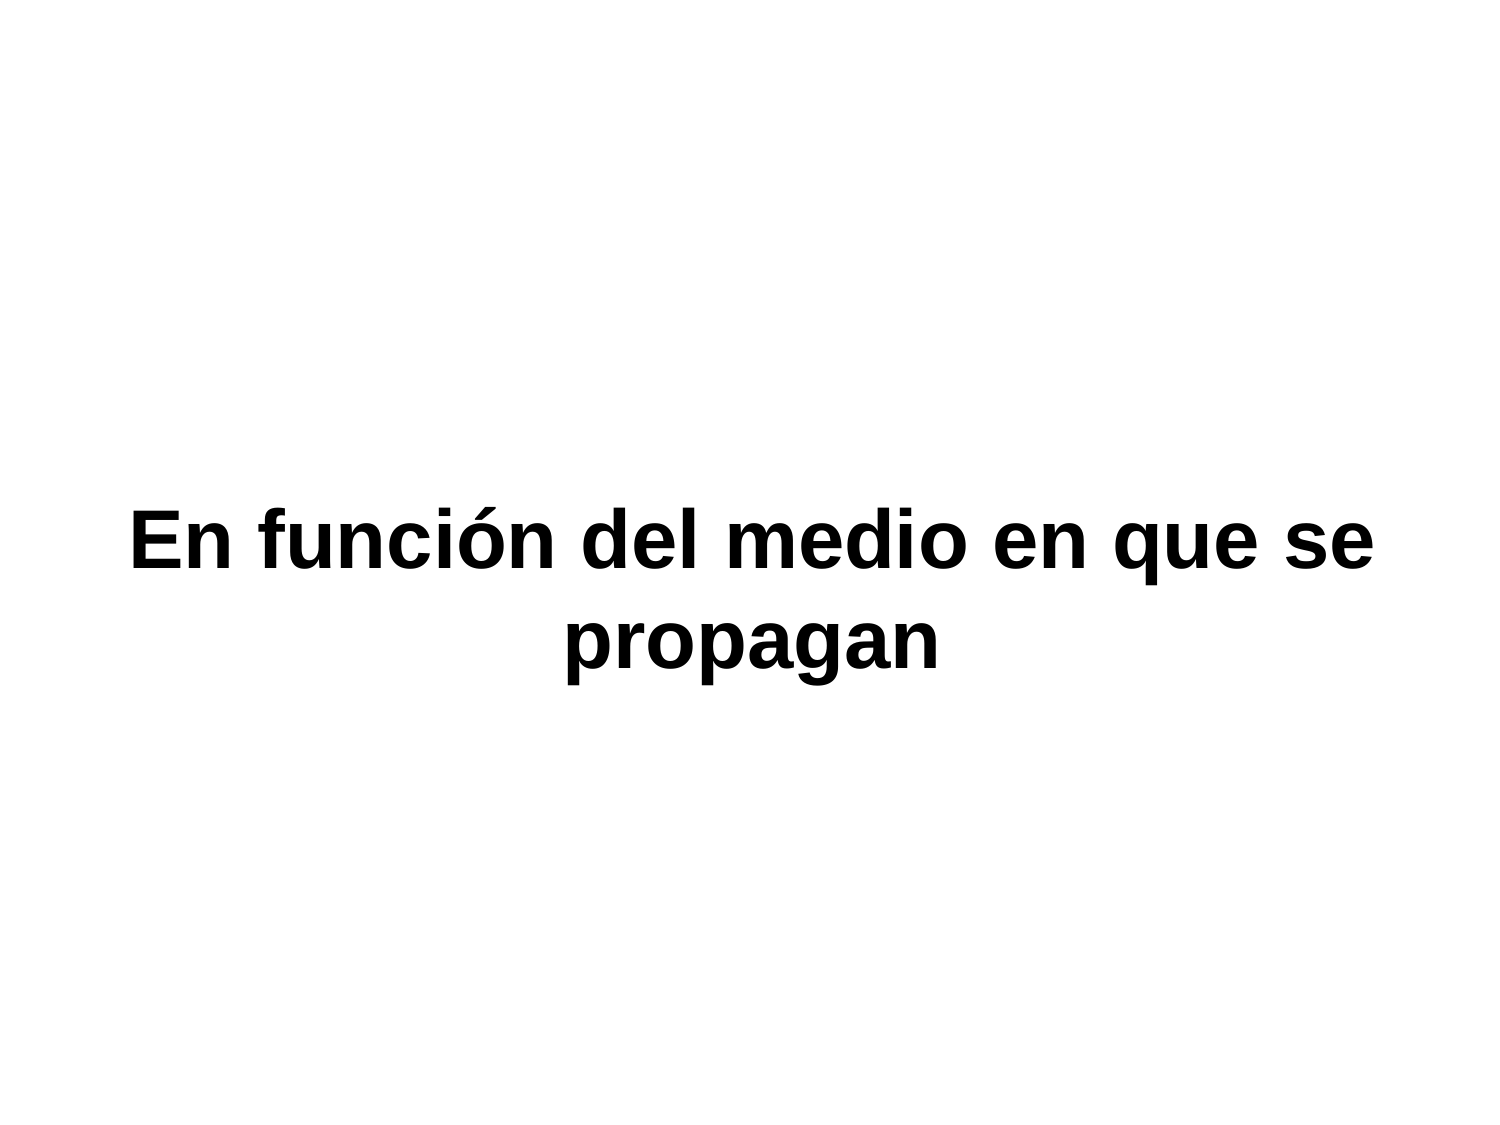

En función del medio en que se propagan